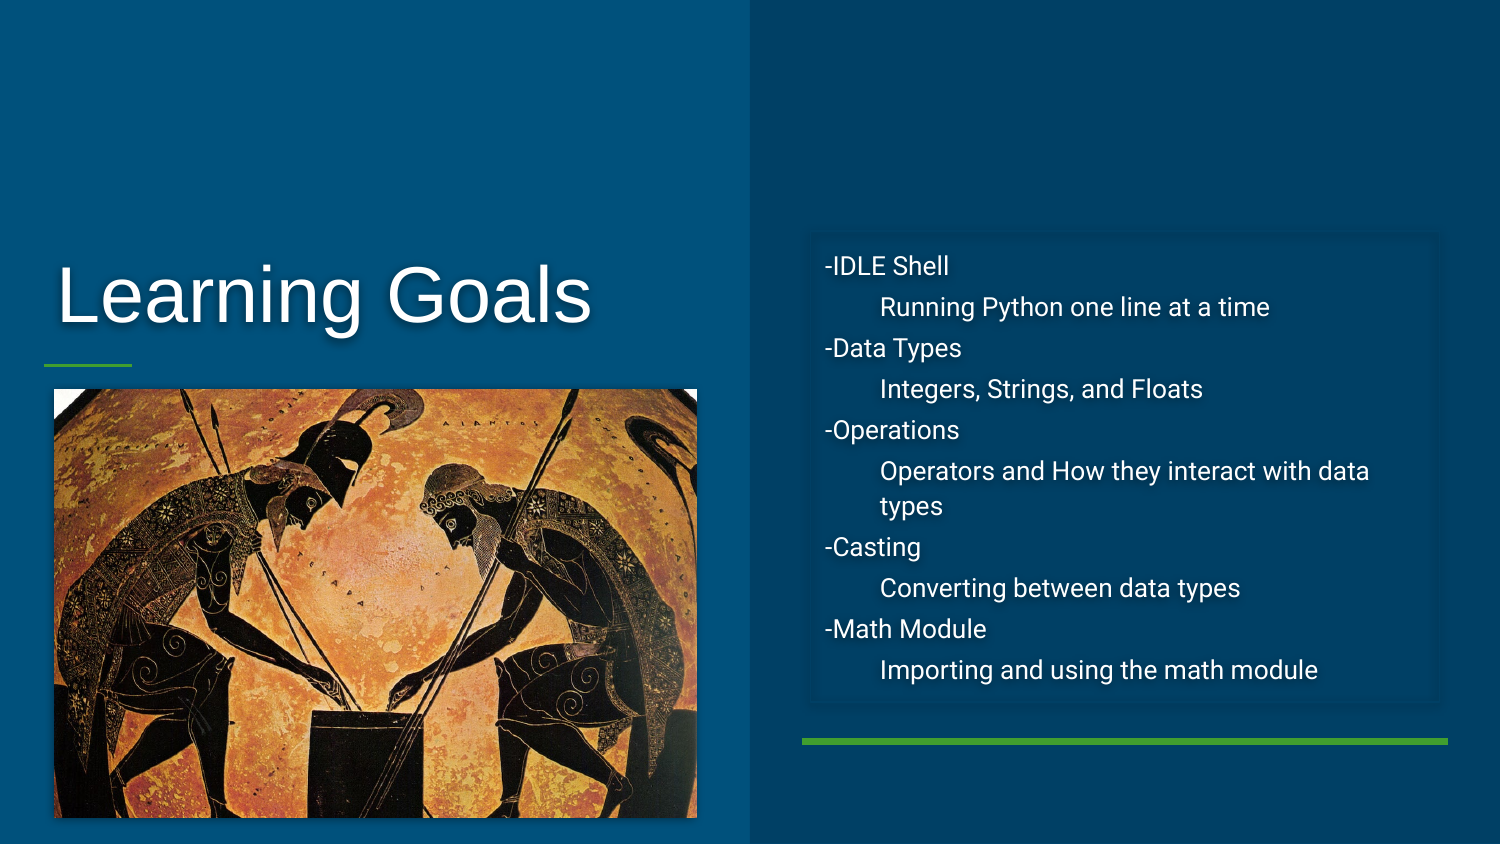

-IDLE Shell
Running Python one line at a time
-Data Types
Integers, Strings, and Floats
-Operations
Operators and How they interact with data types
-Casting
Converting between data types
-Math Module
Importing and using the math module
# Learning Goals